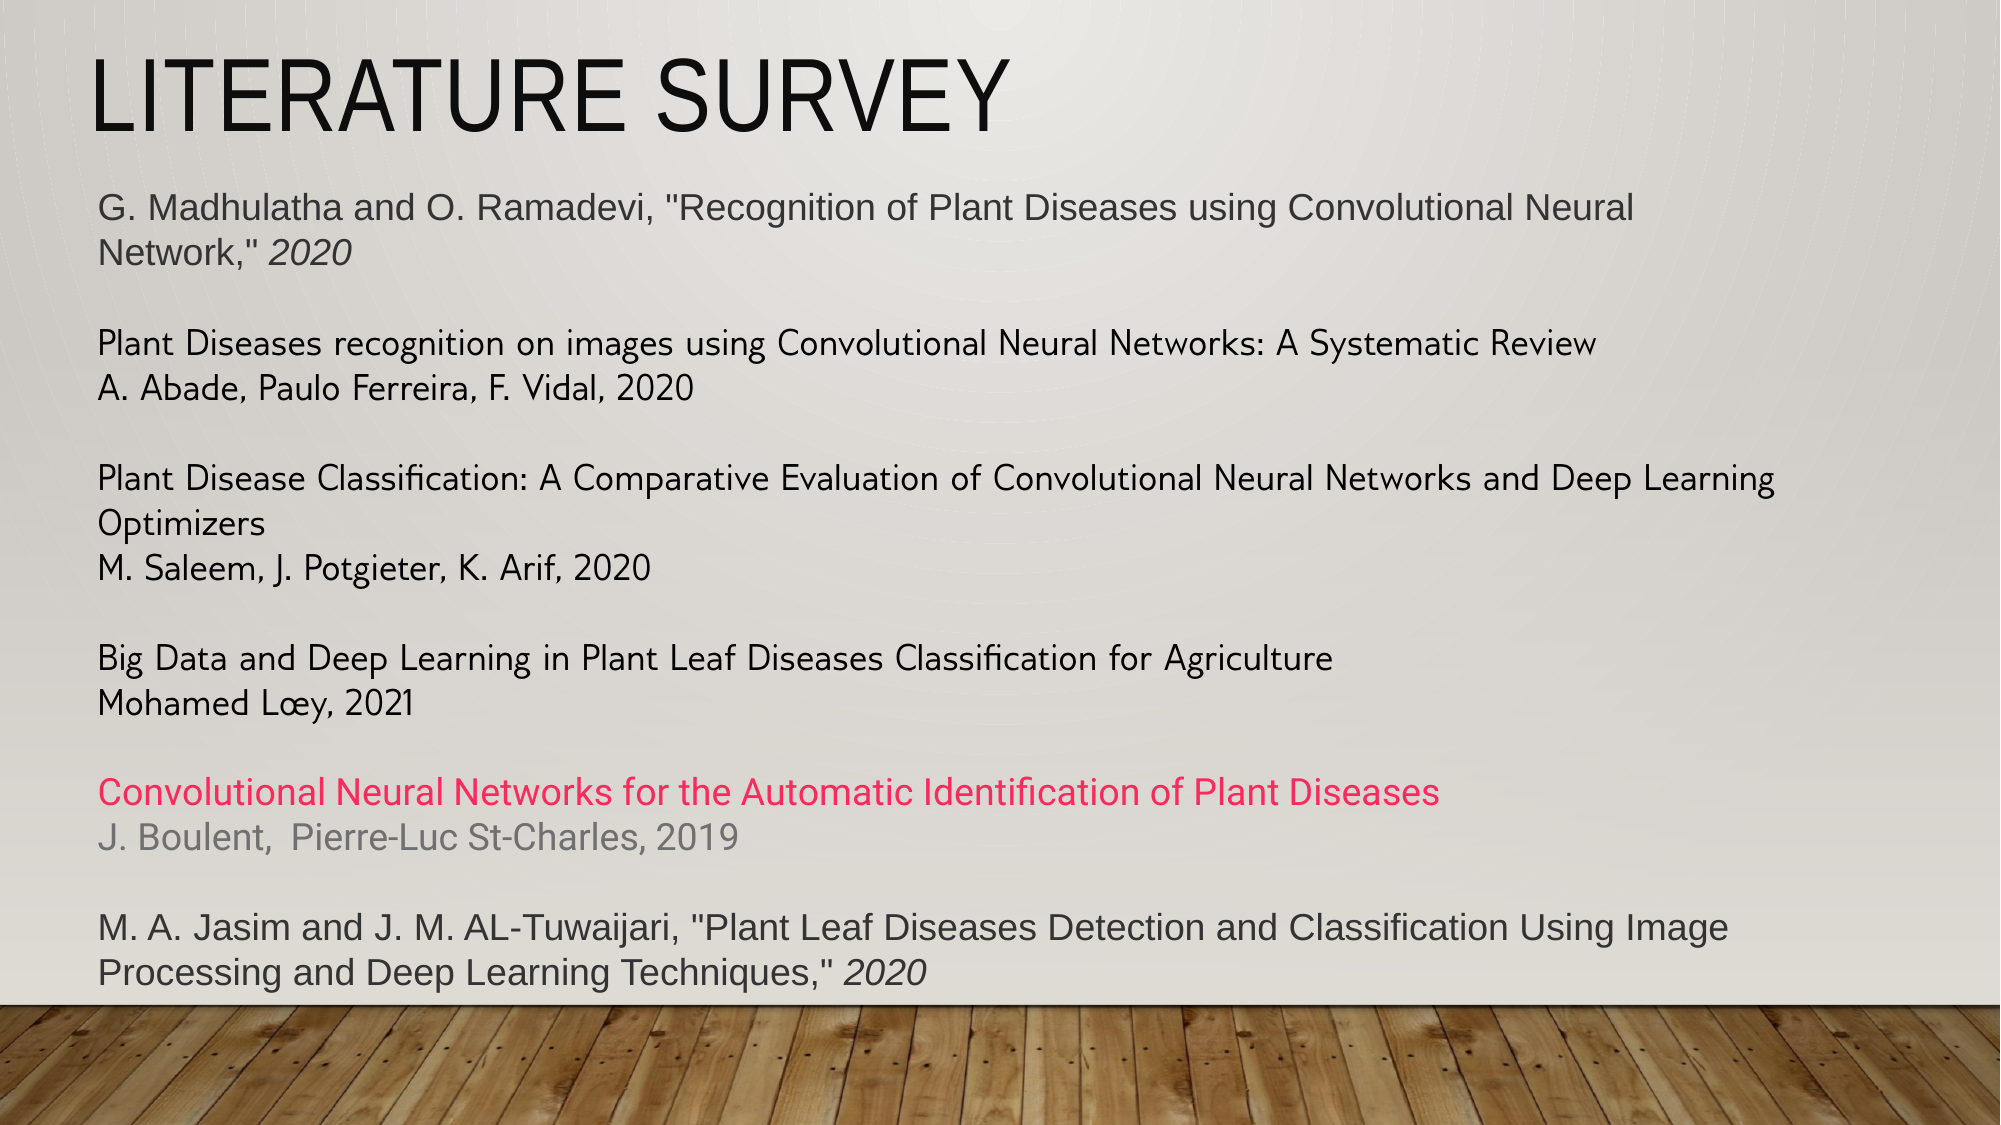

LITERATURE SURVEY
G. Madhulatha and O. Ramadevi, "Recognition of Plant Diseases using Convolutional Neural Network," 2020

Plant Diseases recognition on images using Convolutional Neural Networks: A Systematic Review
A. Abade, Paulo Ferreira, F. Vidal, 2020

Plant Disease Classification: A Comparative Evaluation of Convolutional Neural Networks and Deep Learning Optimizers
M. Saleem, J. Potgieter, K. Arif, 2020

Big Data and Deep Learning in Plant Leaf Diseases Classification for Agriculture
Mohamed Loey, 2021

Convolutional Neural Networks for the Automatic Identification of Plant Diseases
J. Boulent,  Pierre-Luc St-Charles, 2019

M. A. Jasim and J. M. AL-Tuwaijari, "Plant Leaf Diseases Detection and Classification Using Image Processing and Deep Learning Techniques," 2020